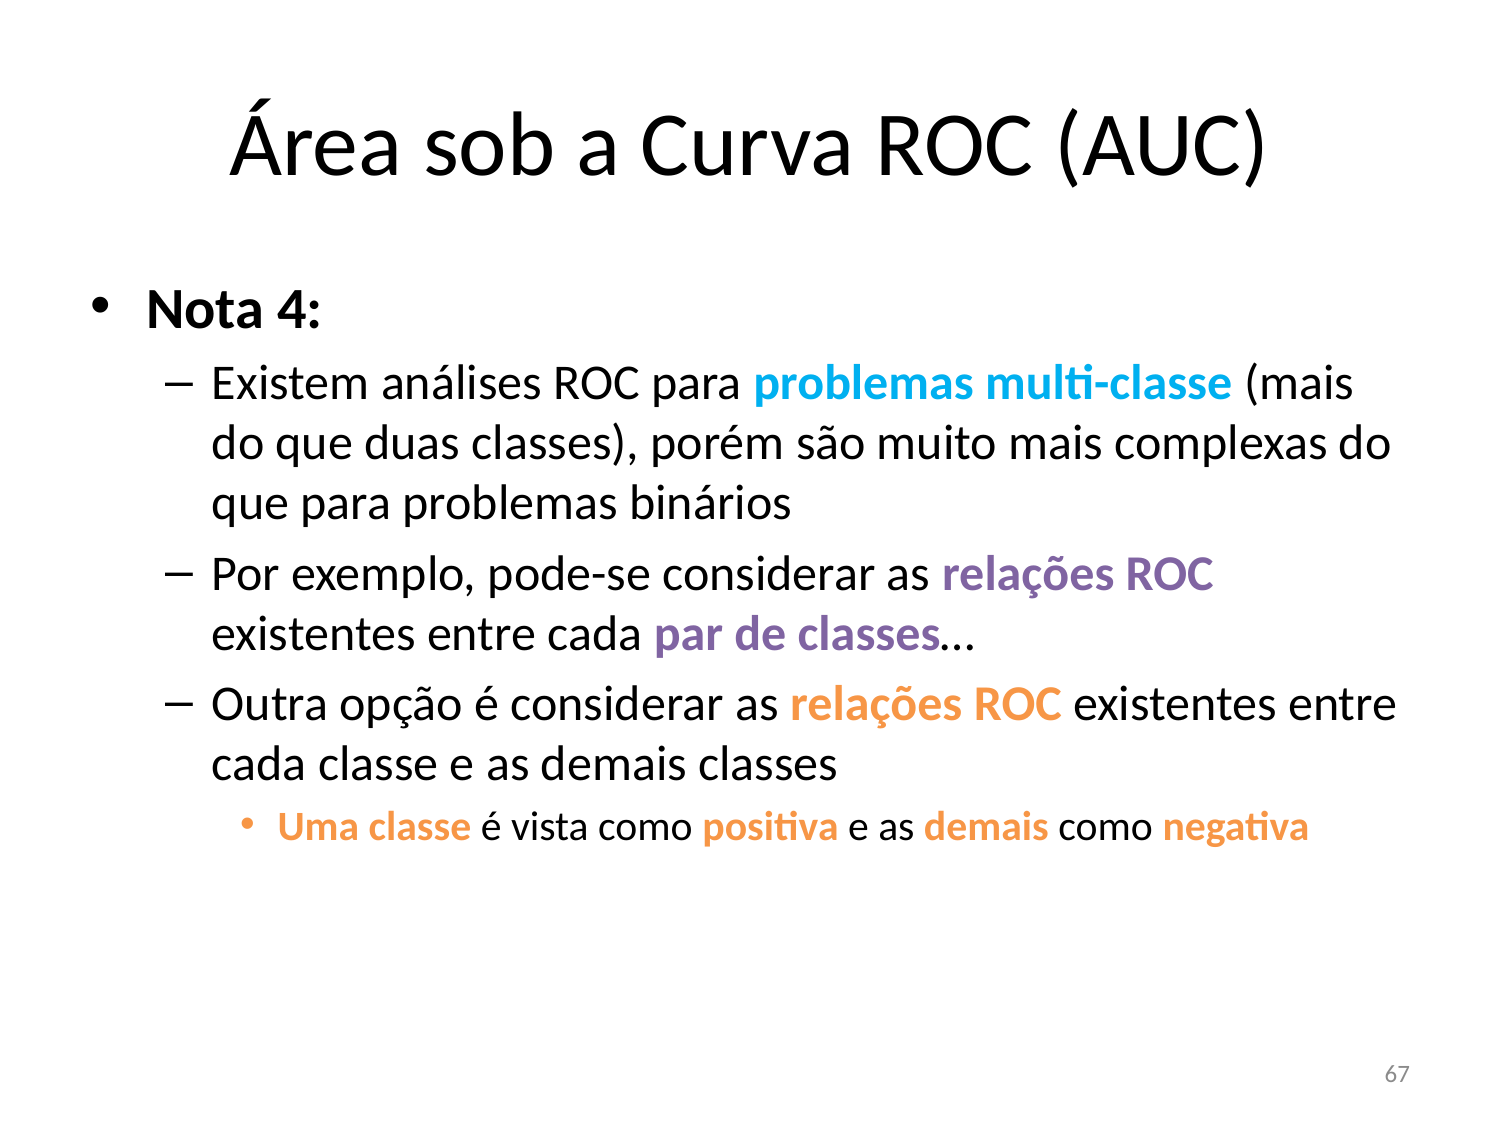

# Área sob a Curva ROC (AUC)
Nota 4:
Existem análises ROC para problemas multi-classe (mais do que duas classes), porém são muito mais complexas do que para problemas binários
Por exemplo, pode-se considerar as relações ROC existentes entre cada par de classes…
Outra opção é considerar as relações ROC existentes entre cada classe e as demais classes
Uma classe é vista como positiva e as demais como negativa
67